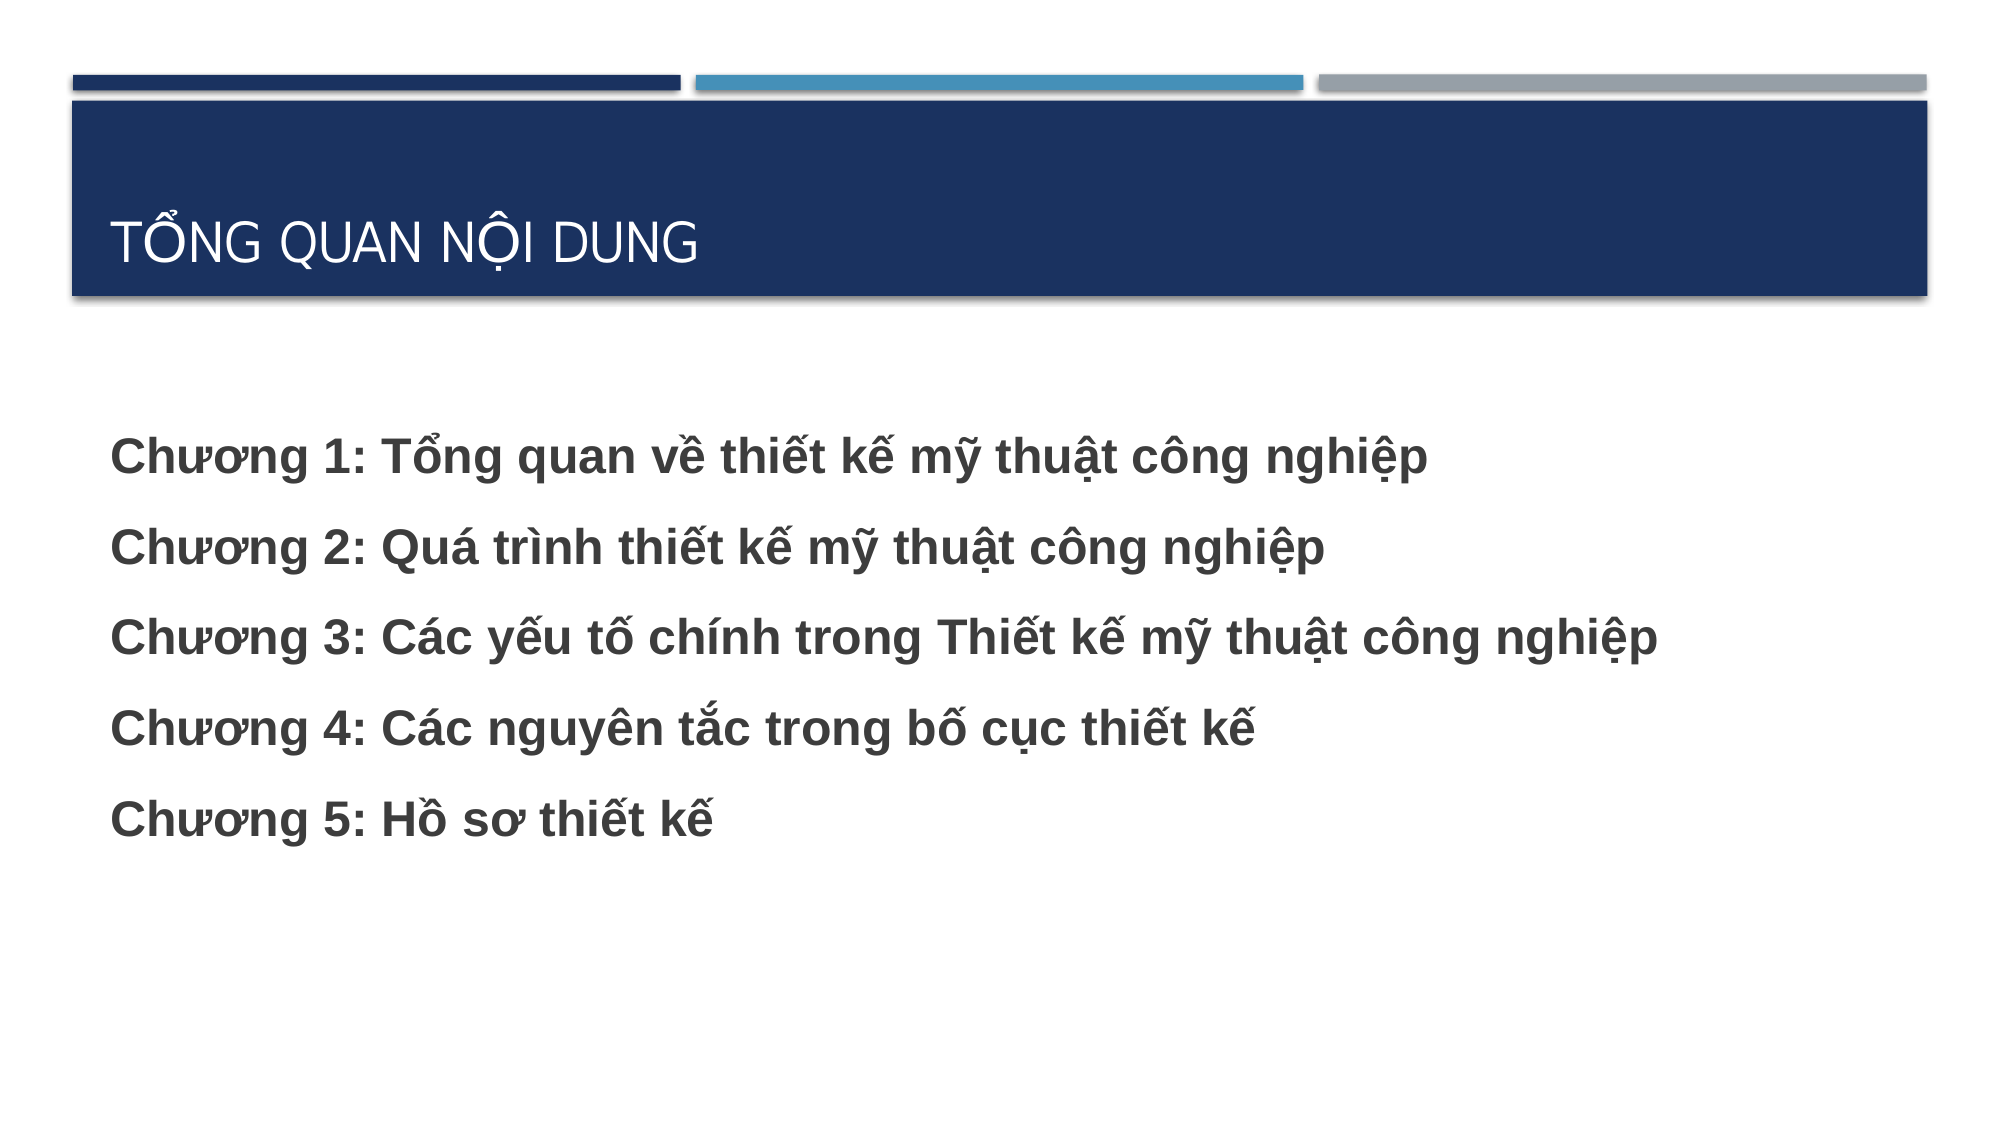

# Tổng quan nội dung
Chương 1: Tổng quan về thiết kế mỹ thuật công nghiệp
Chương 2: Quá trình thiết kế mỹ thuật công nghiệp
Chương 3: Các yếu tố chính trong Thiết kế mỹ thuật công nghiệp
Chương 4: Các nguyên tắc trong bố cục thiết kế
Chương 5: Hồ sơ thiết kế